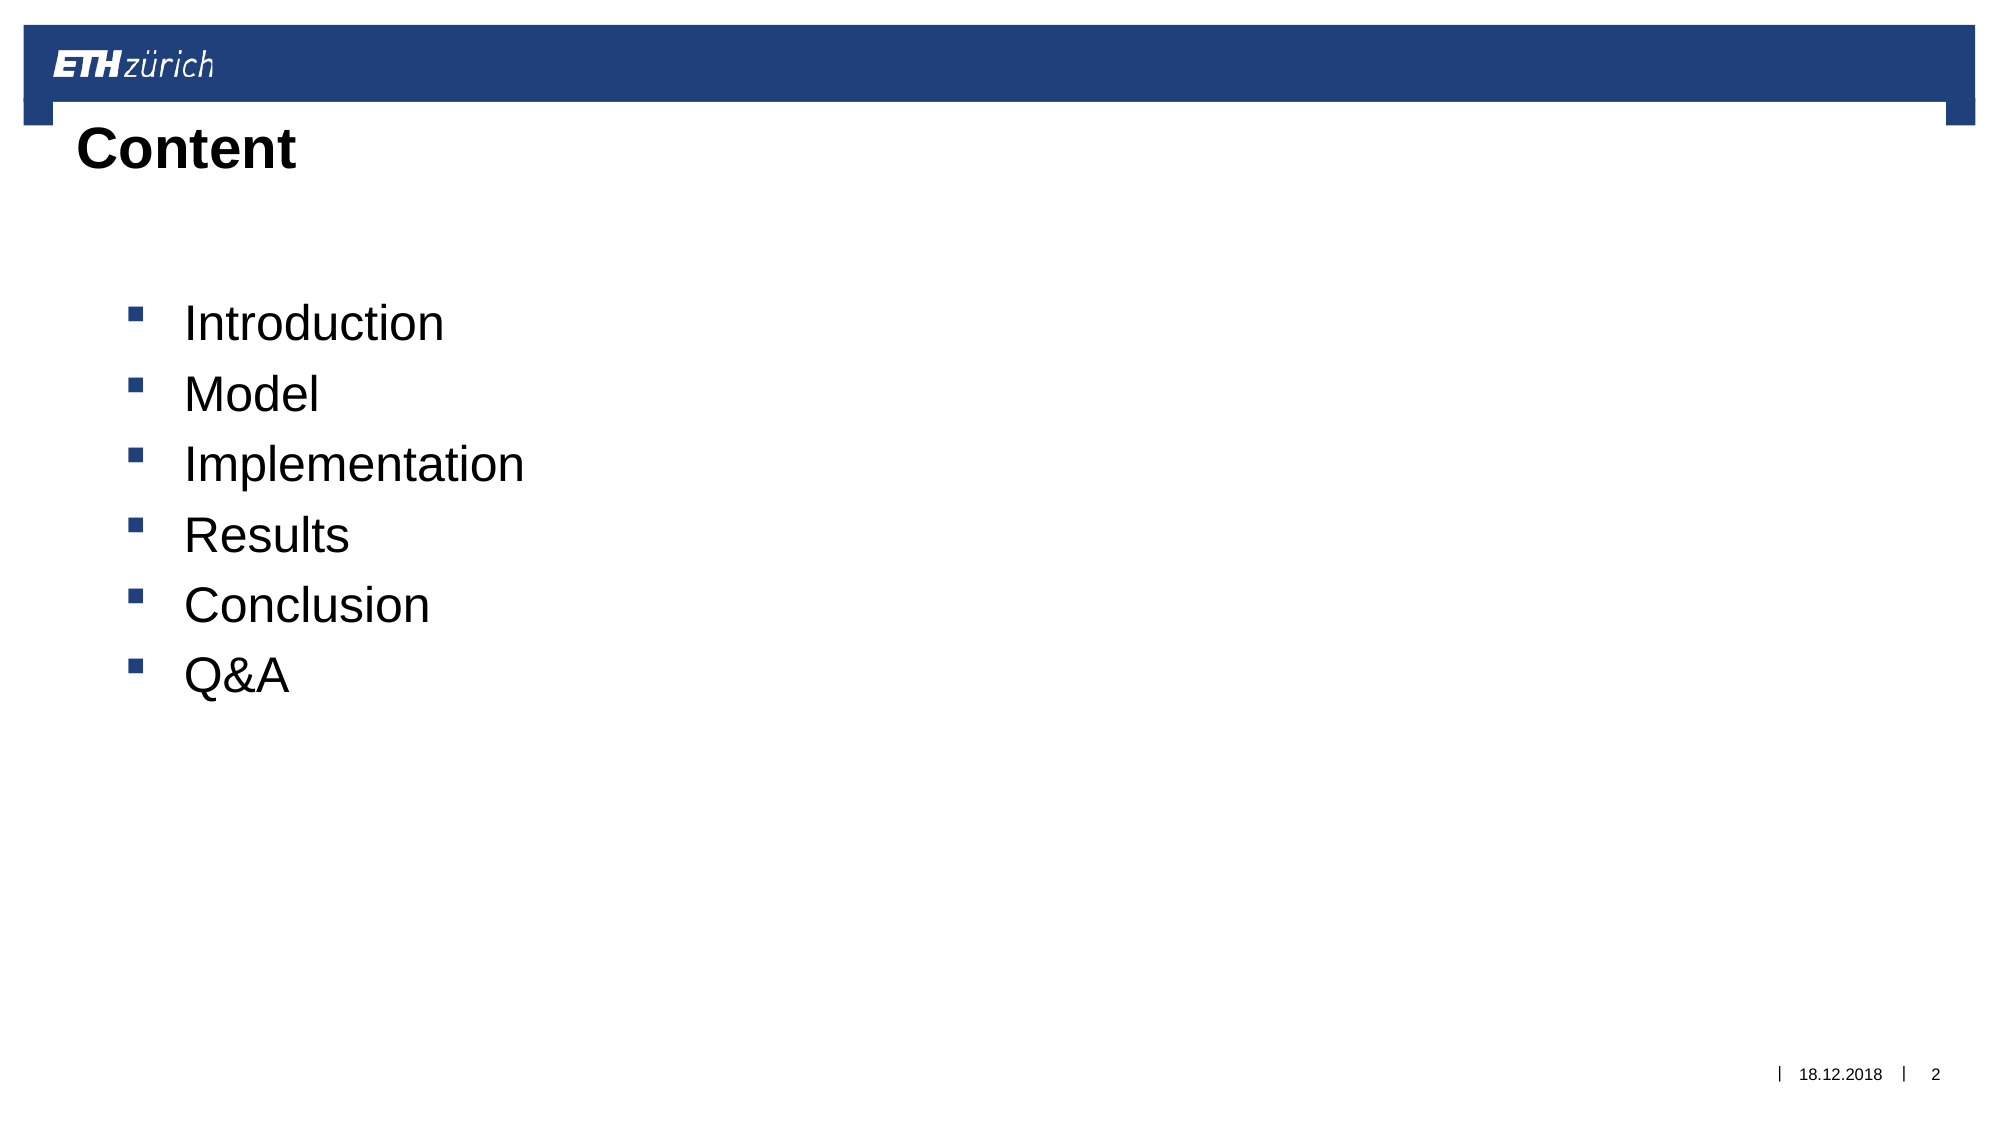

# Content
Introduction
Model
Implementation
Results
Conclusion
Q&A
18.12.2018
2